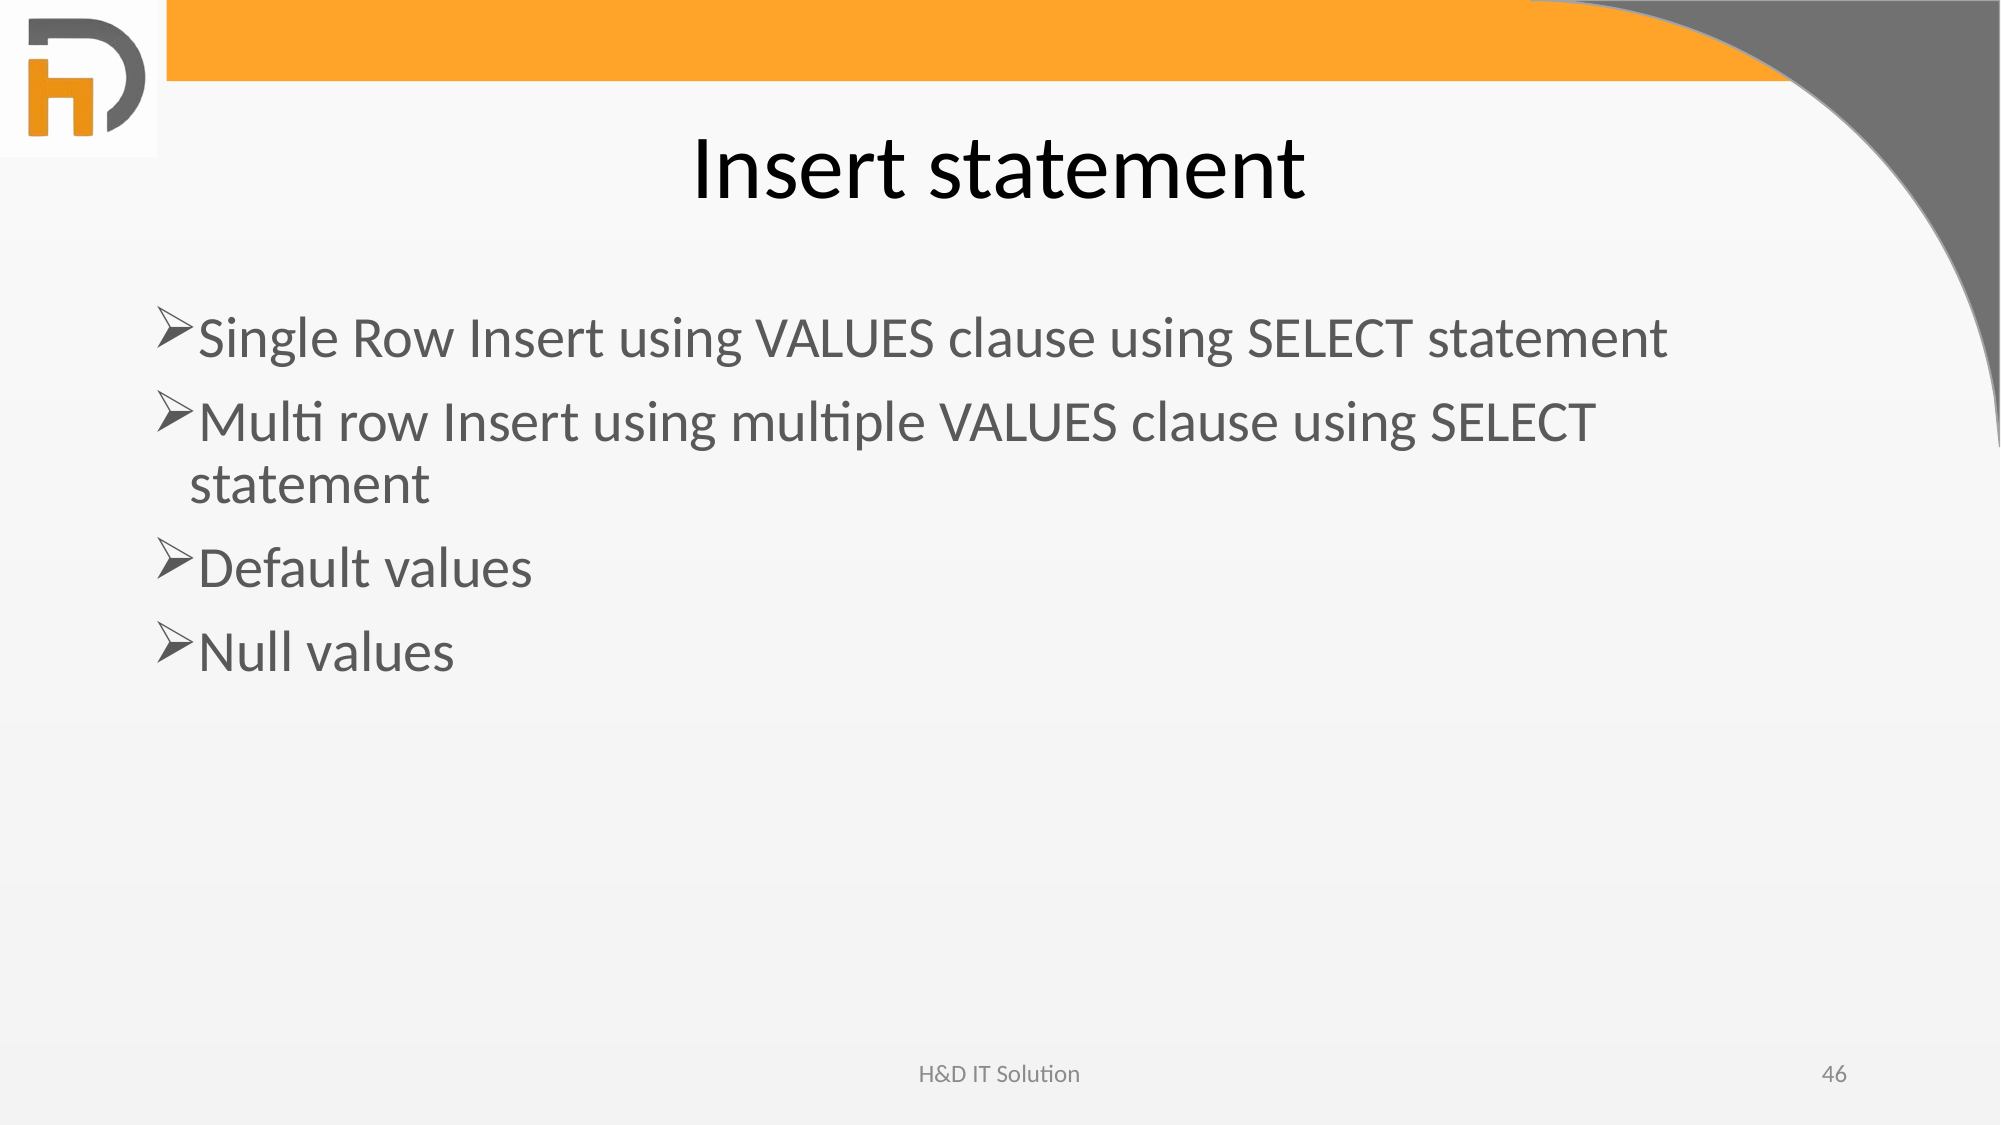

# Insert statement
Single Row Insert using VALUES clause using SELECT statement
Multi row Insert using multiple VALUES clause using SELECT statement
Default values
Null values

H&D IT Solution
46